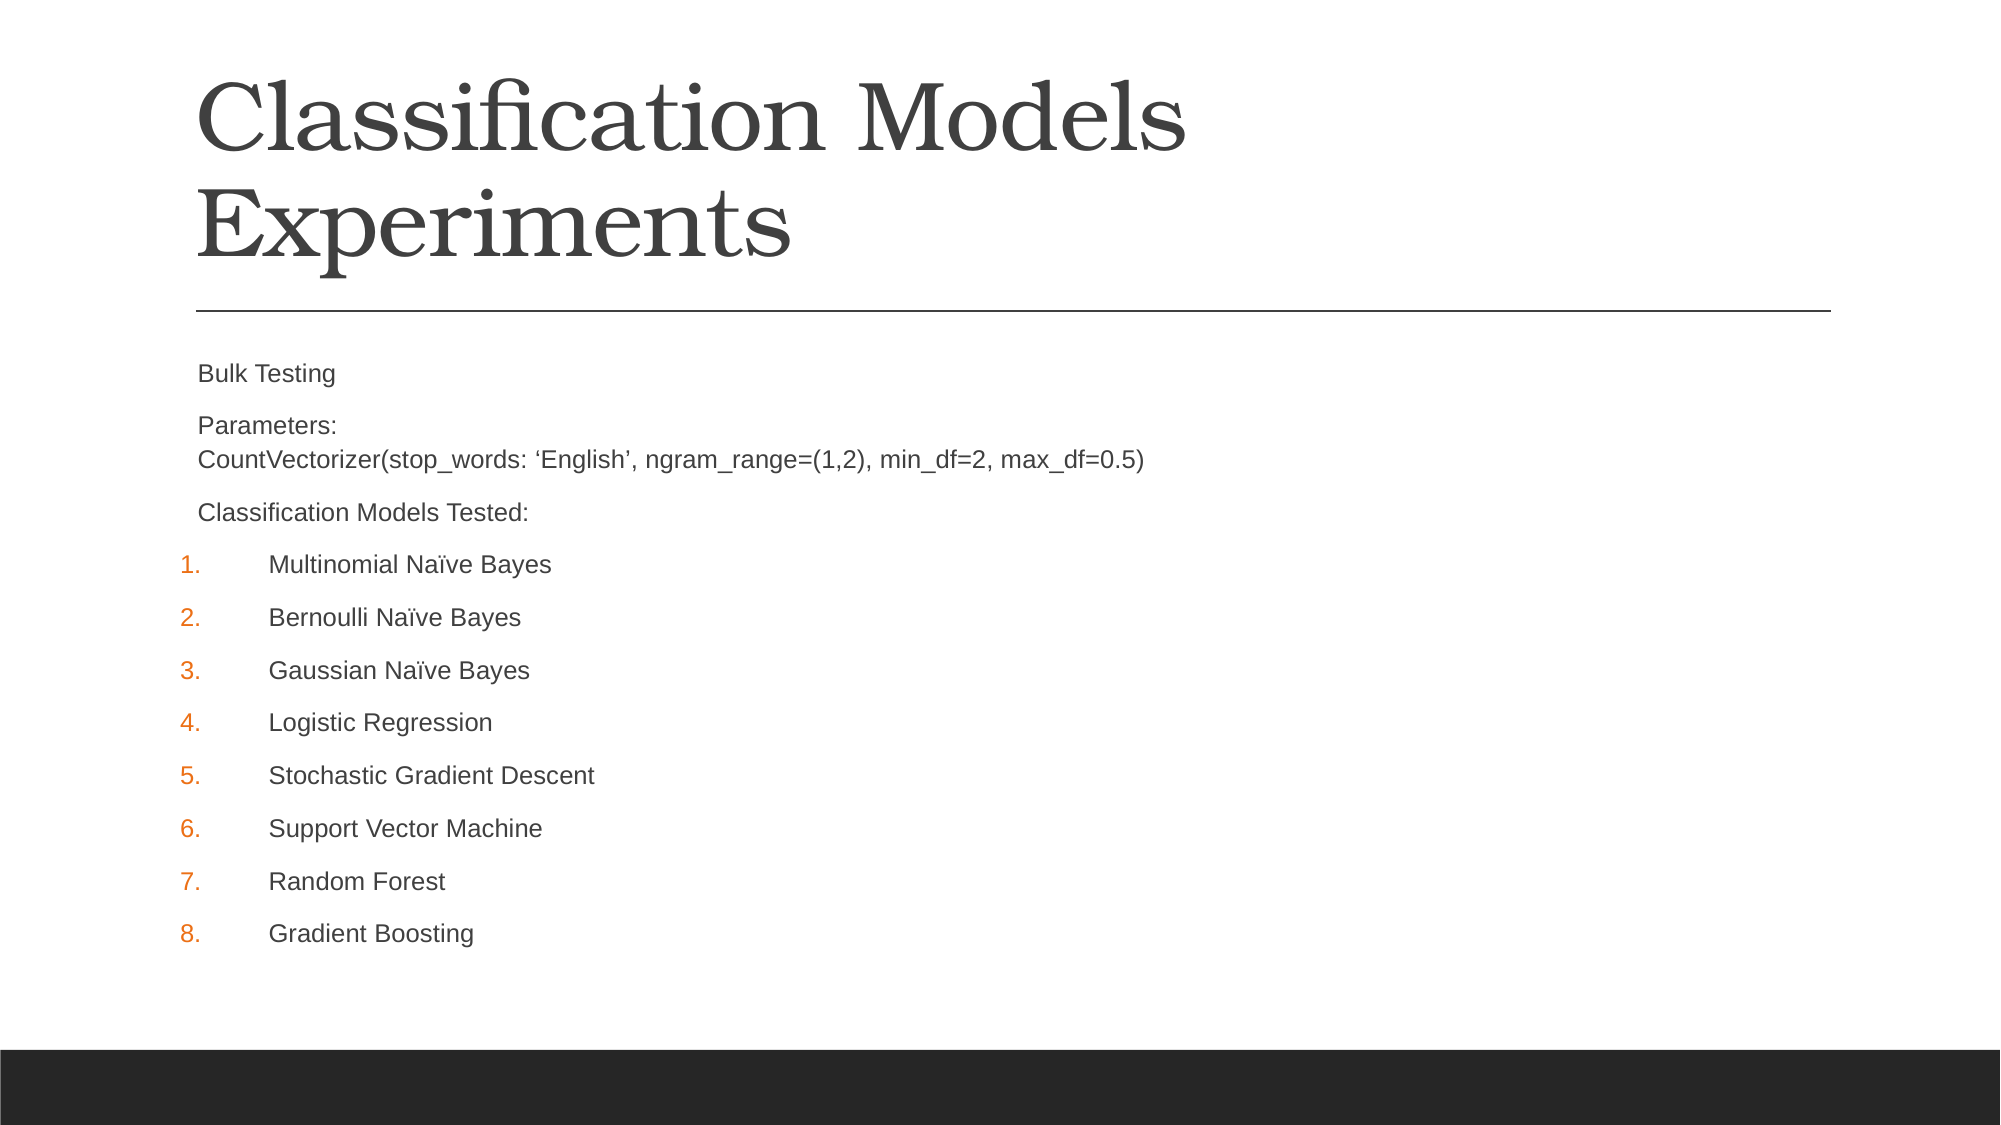

# Classification Models Experiments
Bulk Testing
Parameters:
CountVectorizer(stop_words: ‘English’, ngram_range=(1,2), min_df=2, max_df=0.5)
Classification Models Tested:
Multinomial Naïve Bayes
Bernoulli Naïve Bayes
Gaussian Naïve Bayes
Logistic Regression
Stochastic Gradient Descent
Support Vector Machine
Random Forest
Gradient Boosting